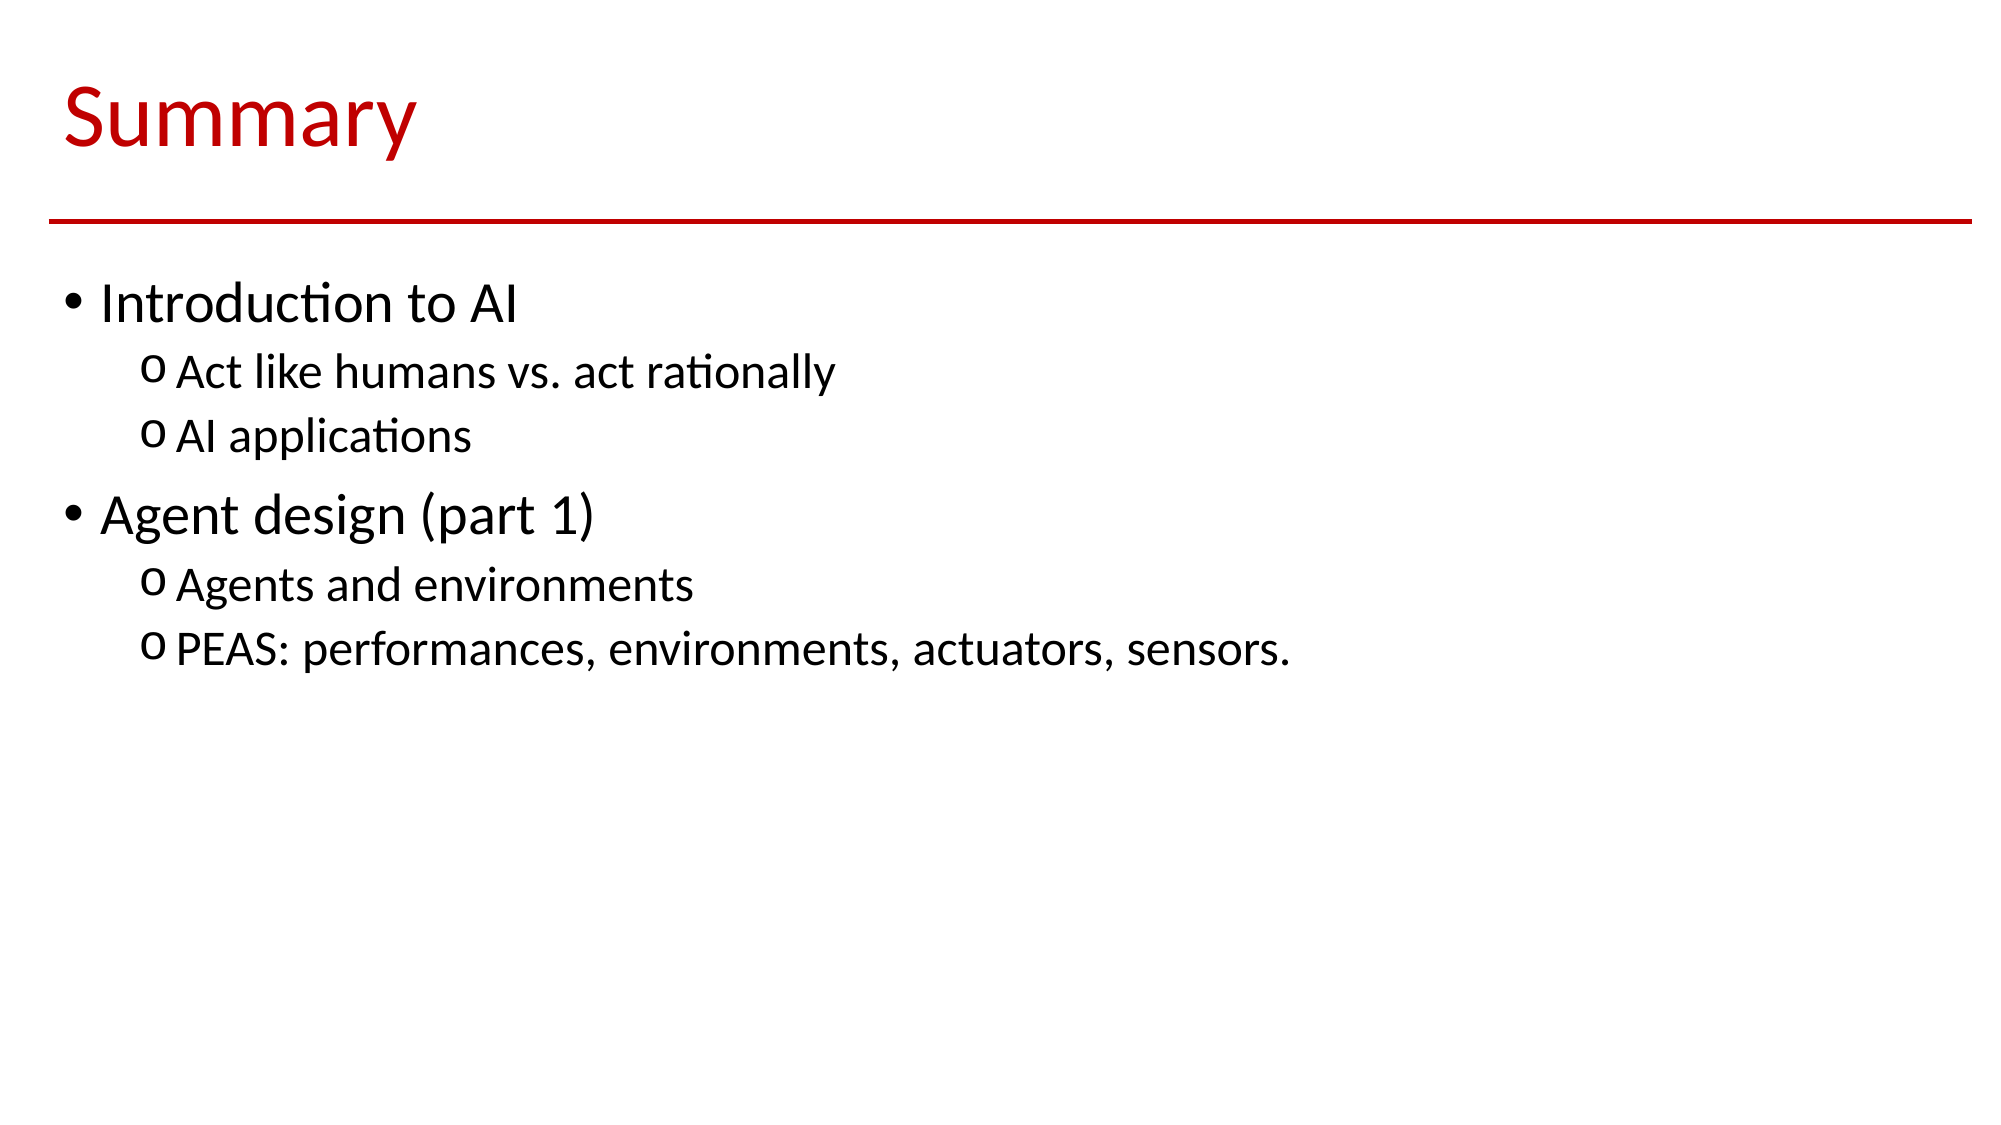

# Summary
Introduction to AI
Act like humans vs. act rationally
AI applications
Agent design (part 1)
Agents and environments
PEAS: performances, environments, actuators, sensors.